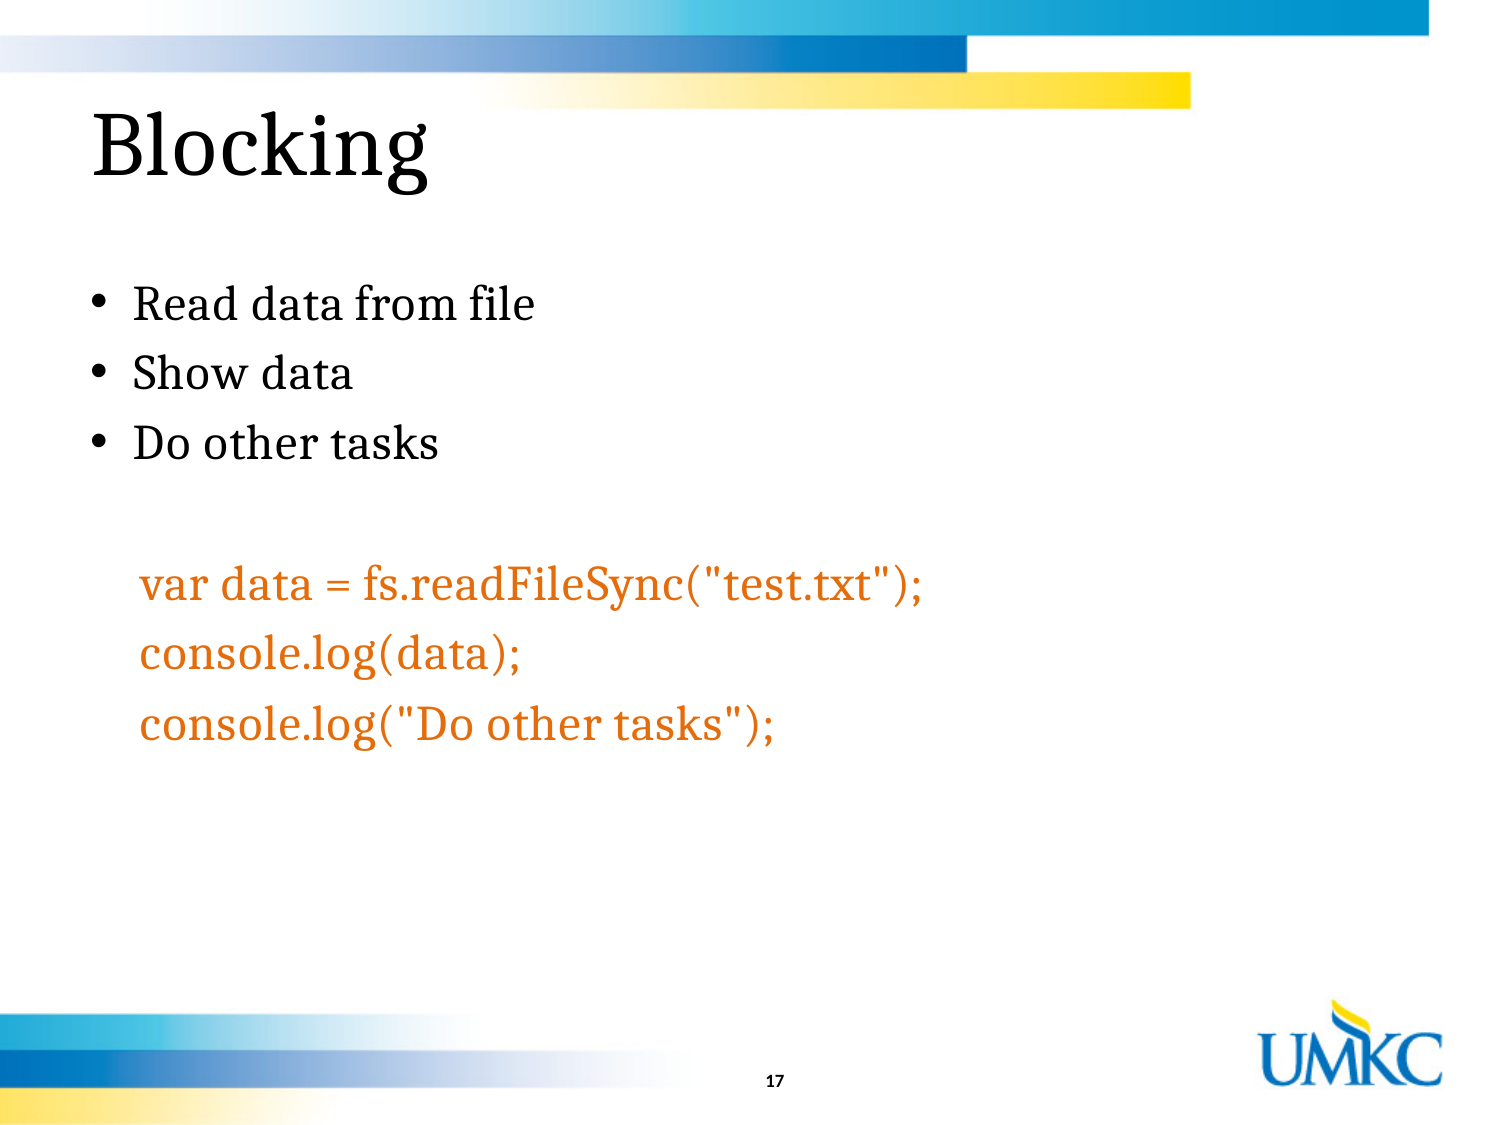

# Blocking
Read data from file
Show data
Do other tasks

var data = fs.readFileSync("test.txt");
console.log(data);
console.log("Do other tasks");
17